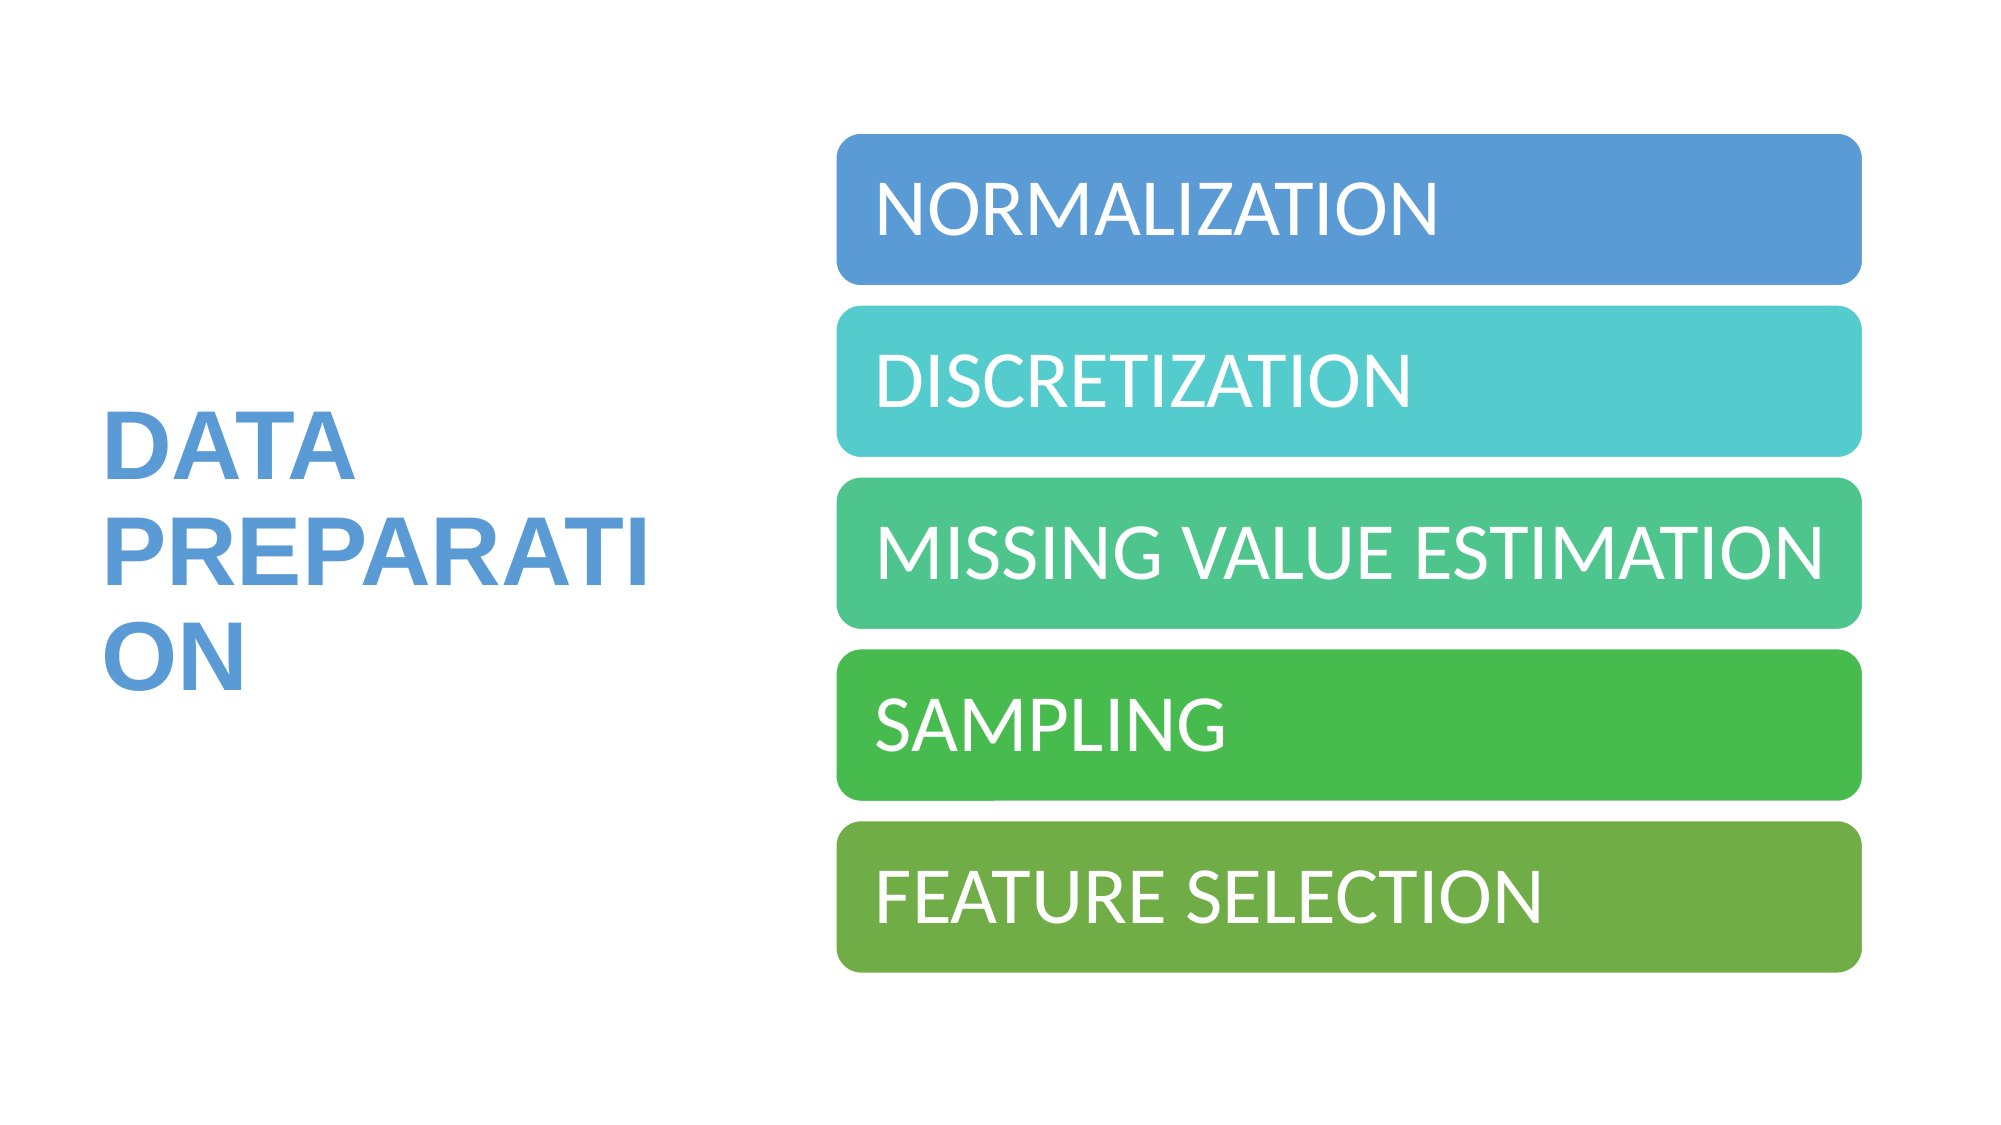

# DATA PREPARATION
NORMALIZATION
DISCRETIZATION
MISSING VALUE ESTIMATION
SAMPLING
FEATURE SELECTION